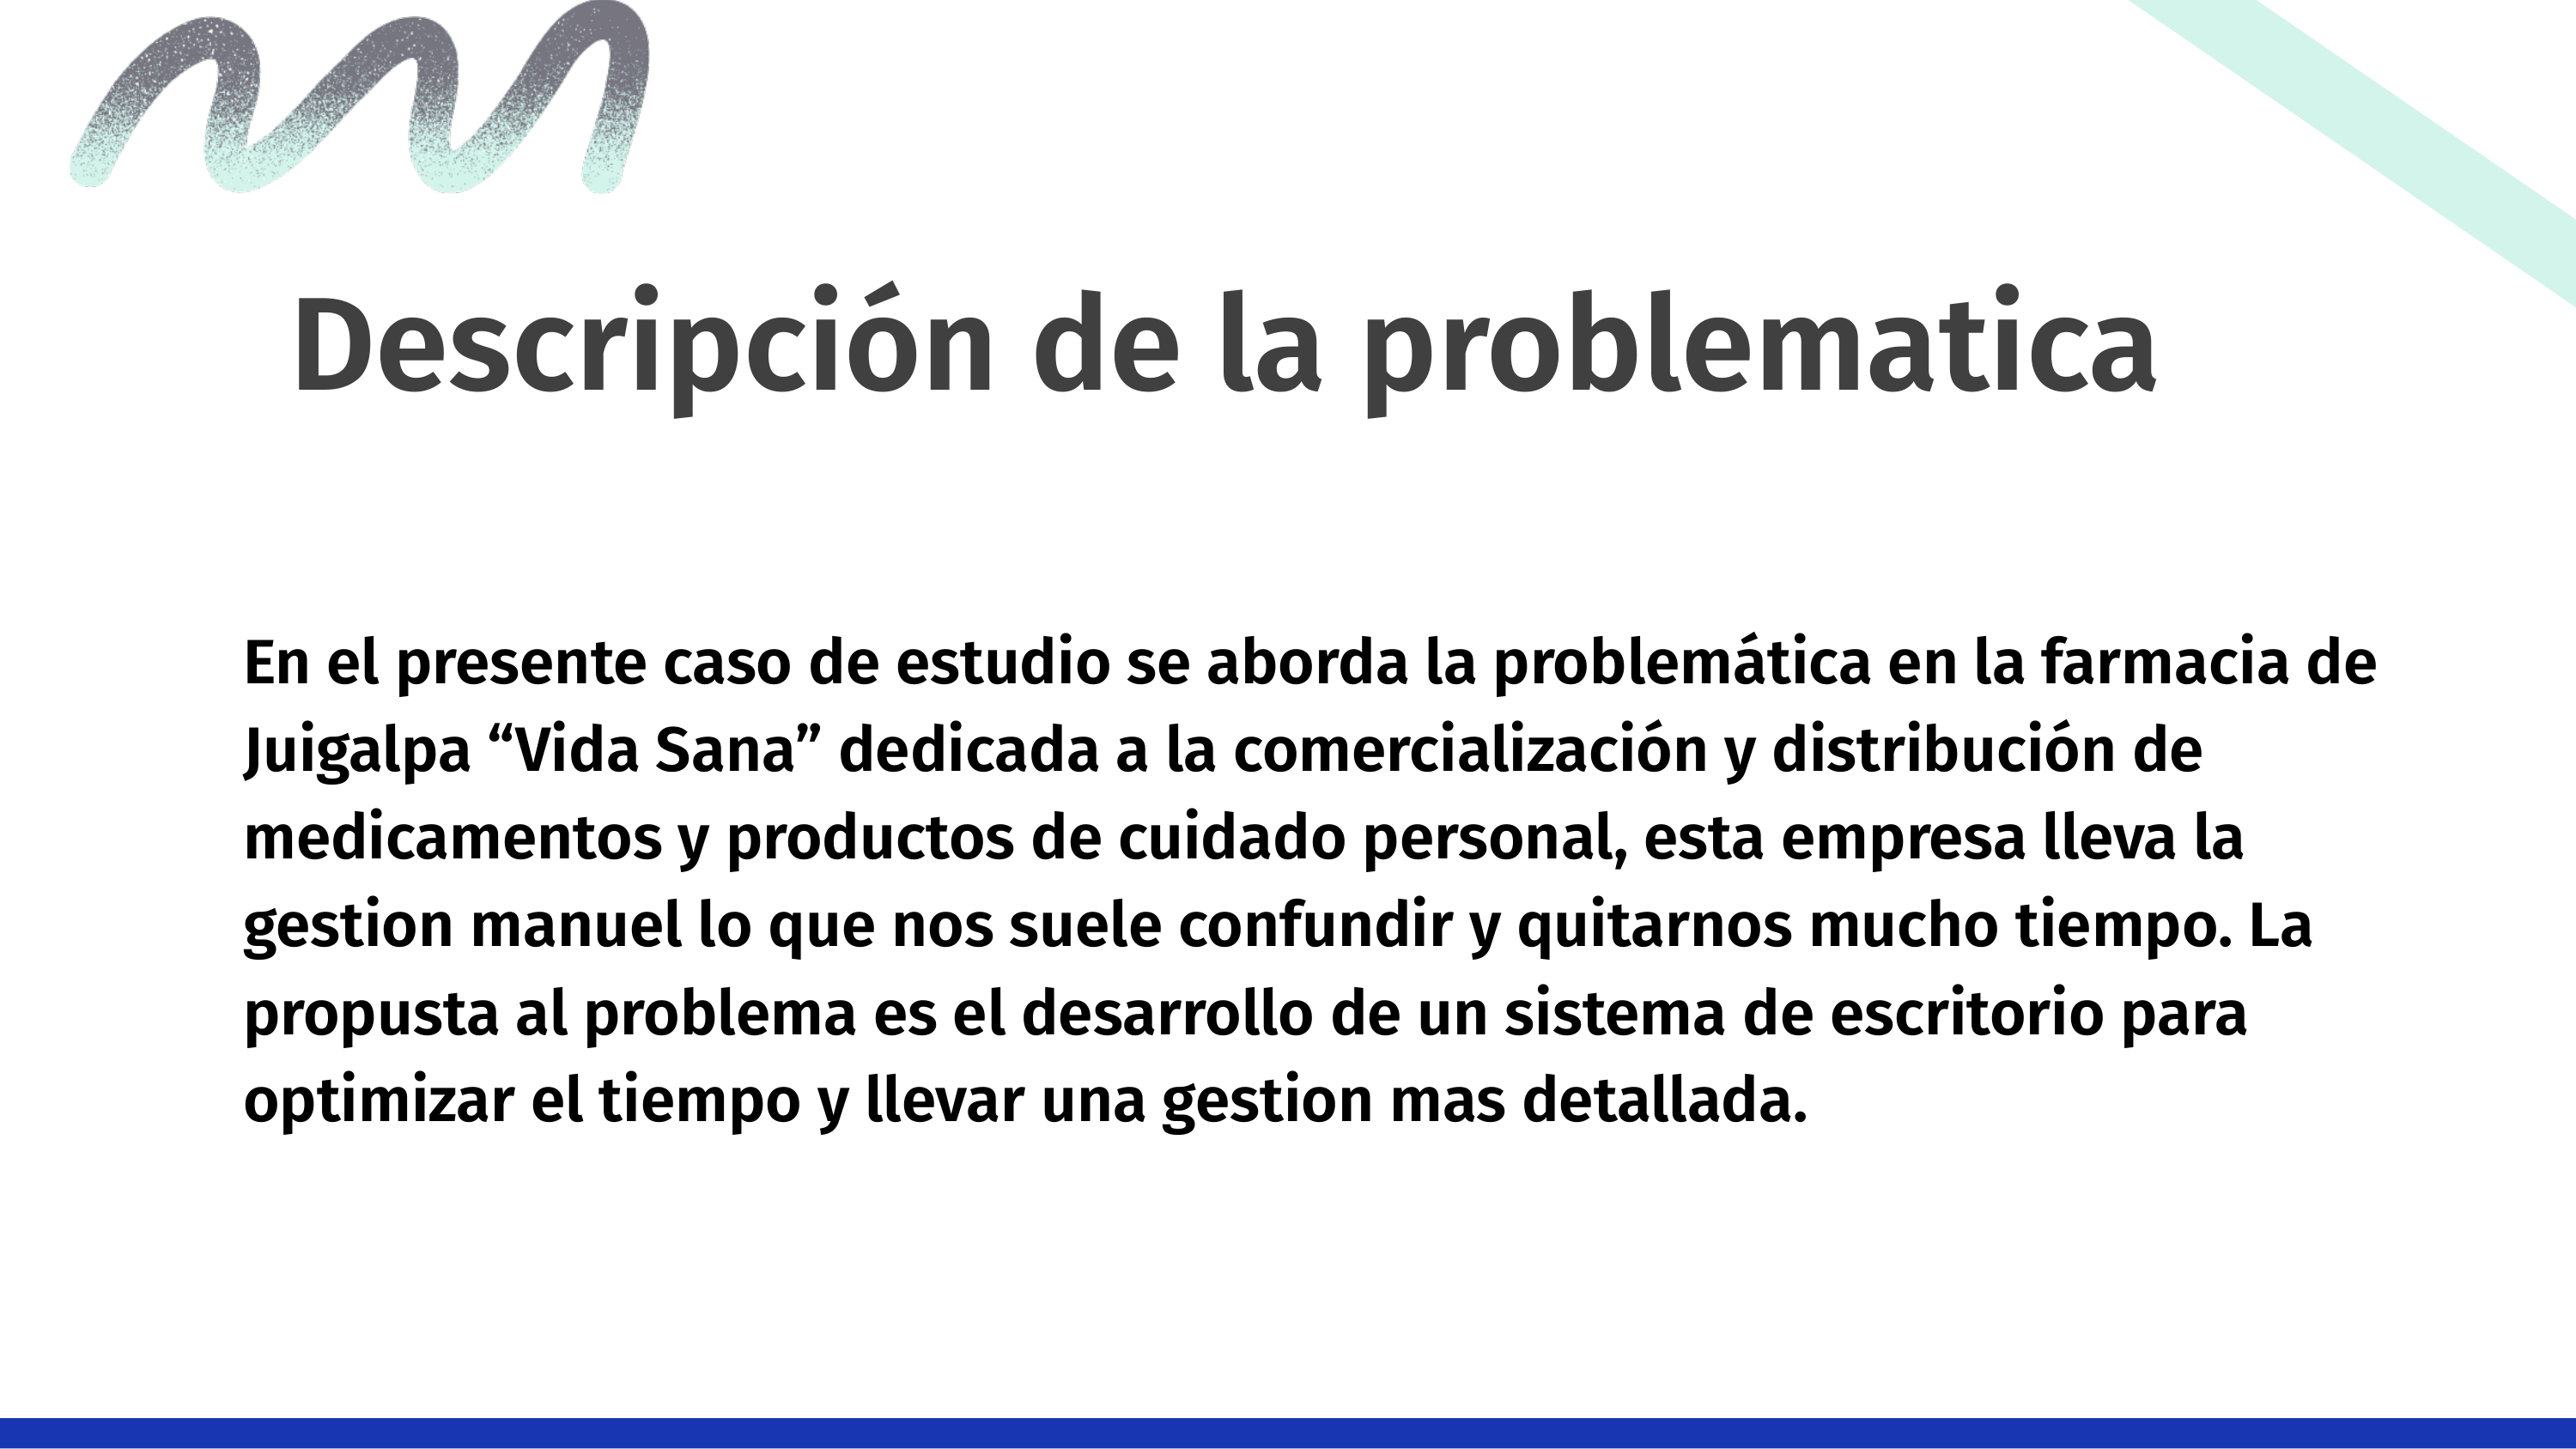

Descripción de la problematica
En el presente caso de estudio se aborda la problemática en la farmacia de Juigalpa “Vida Sana” dedicada a la comercialización y distribución de medicamentos y productos de cuidado personal, esta empresa lleva la gestion manuel lo que nos suele confundir y quitarnos mucho tiempo. La propusta al problema es el desarrollo de un sistema de escritorio para optimizar el tiempo y llevar una gestion mas detallada.